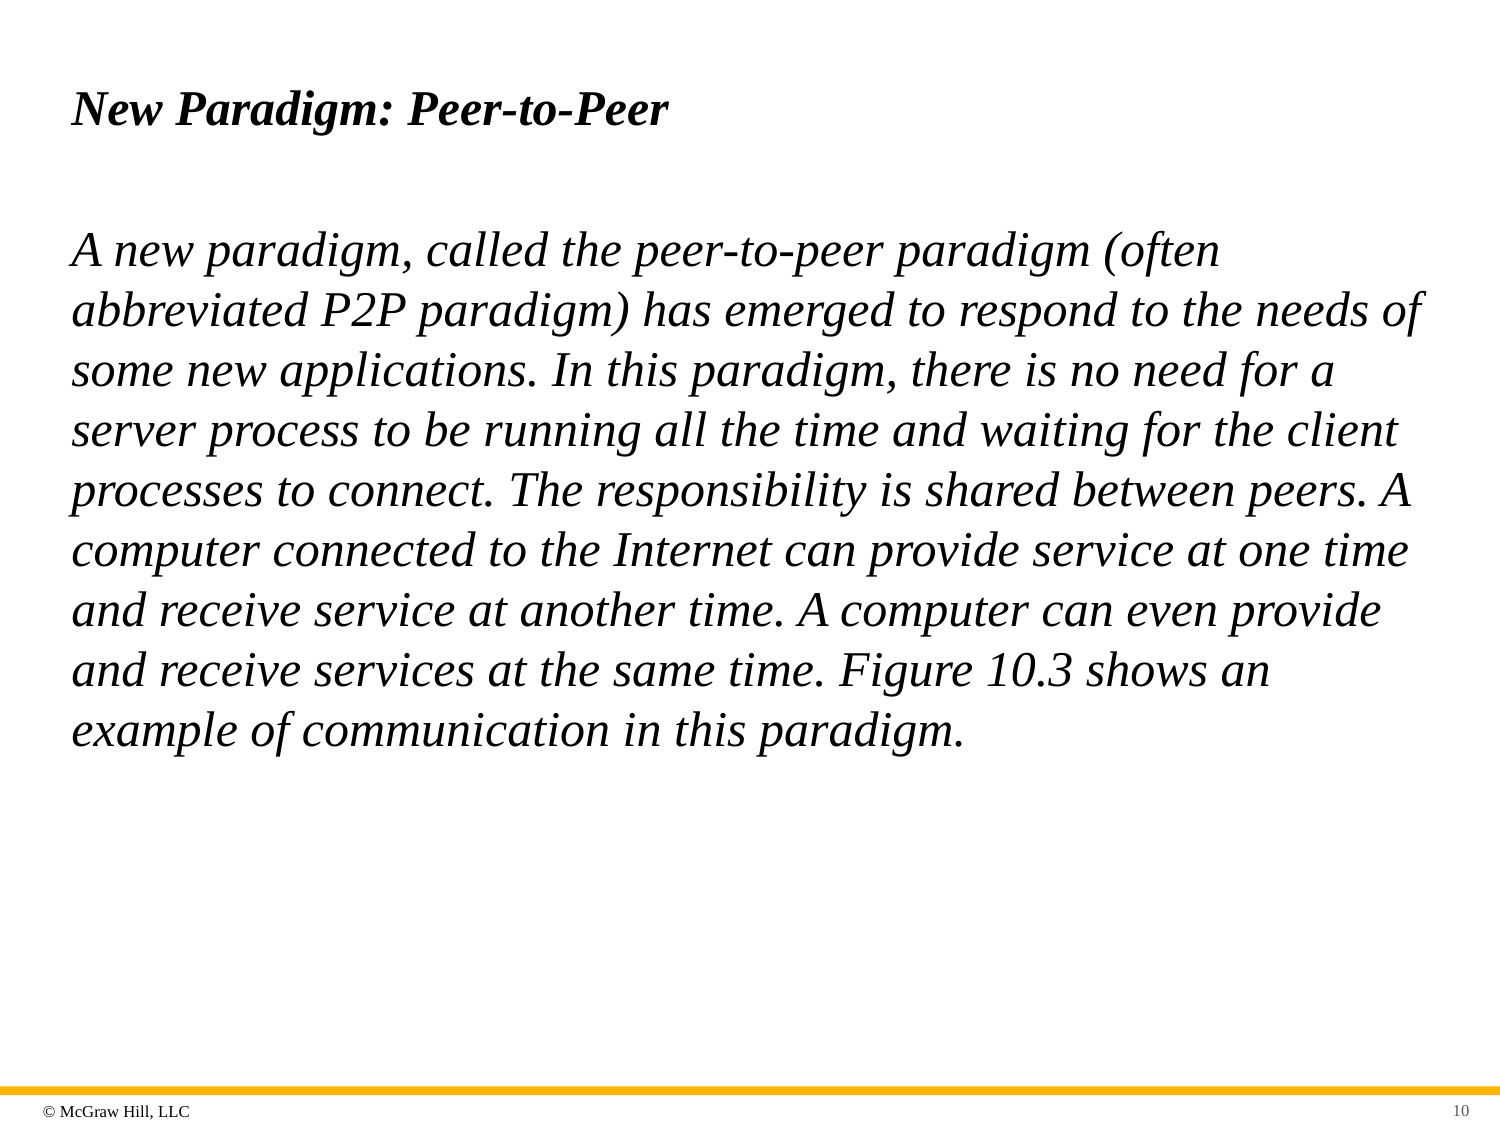

# New Paradigm: Peer-to-Peer
A new paradigm, called the peer-to-peer paradigm (often abbreviated P2P paradigm) has emerged to respond to the needs of some new applications. In this paradigm, there is no need for a server process to be running all the time and waiting for the client processes to connect. The responsibility is shared between peers. A computer connected to the Internet can provide service at one time and receive service at another time. A computer can even provide and receive services at the same time. Figure 10.3 shows an example of communication in this paradigm.
10